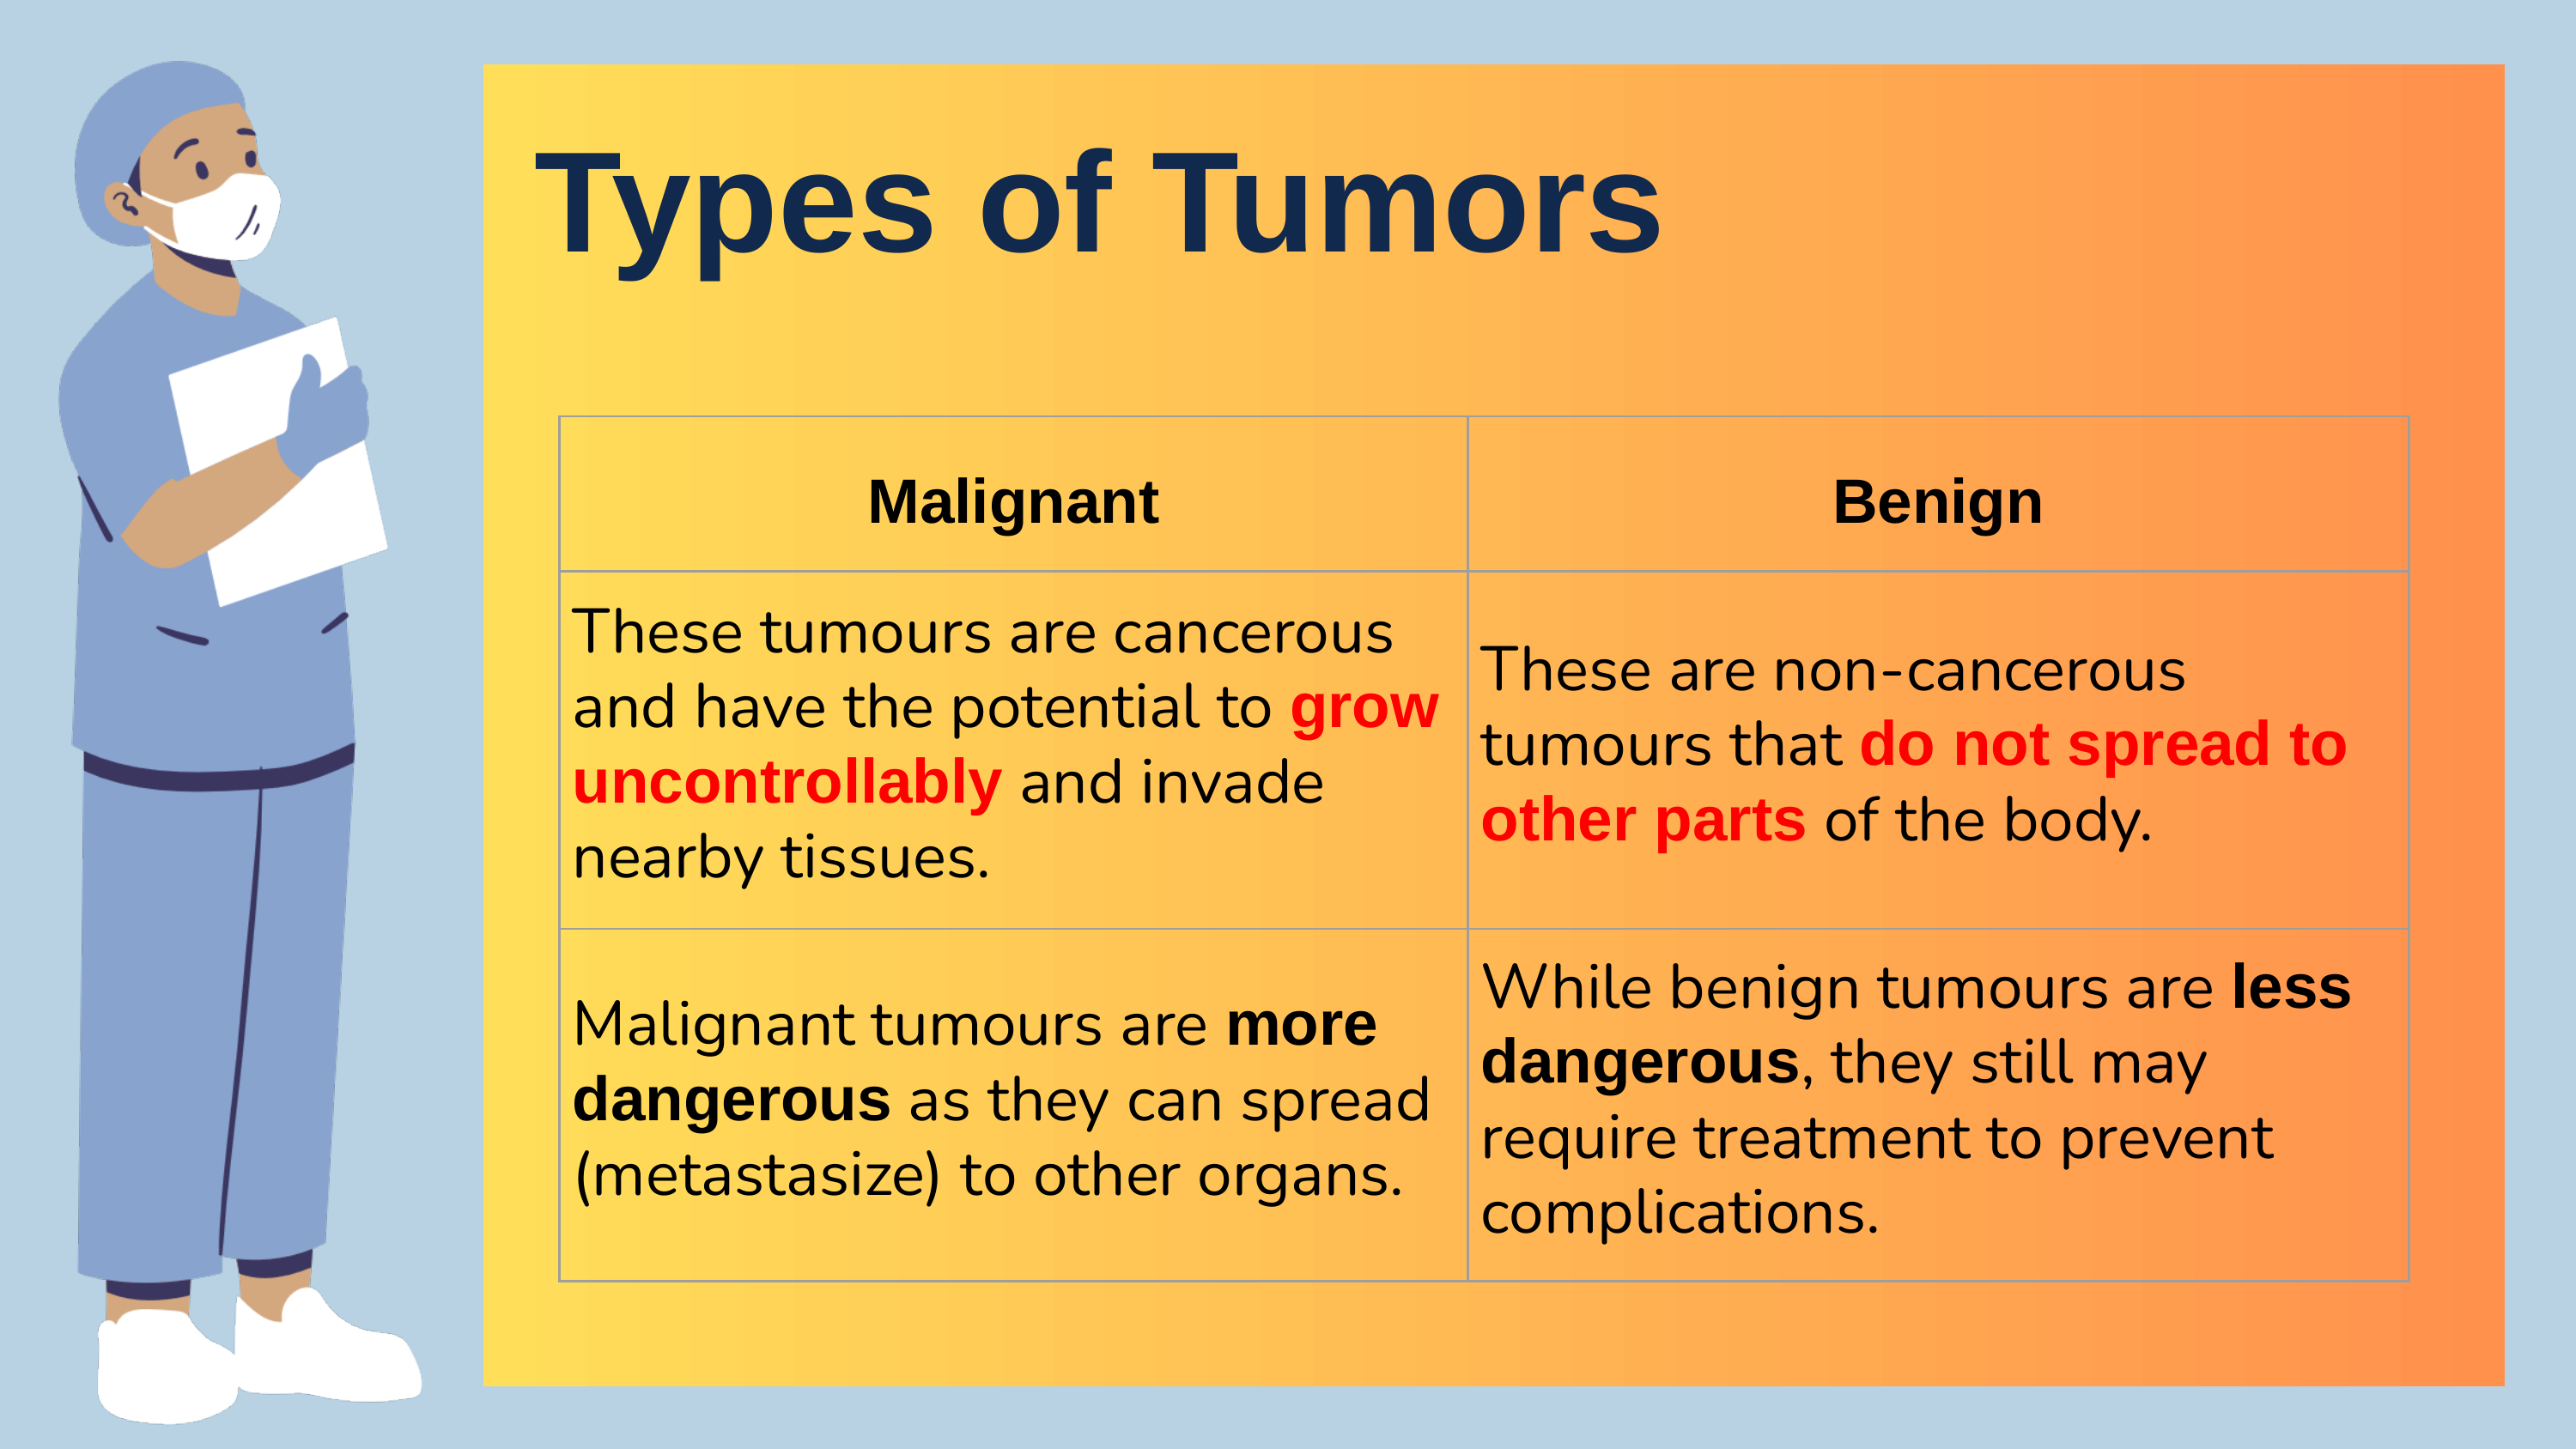

Types of Tumors
| Malignant | Benign |
| --- | --- |
| These tumours are cancerous and have the potential to grow uncontrollably and invade nearby tissues. | These are non-cancerous tumours that do not spread to other parts of the body. |
| Malignant tumours are more dangerous as they can spread (metastasize) to other organs. | While benign tumours are less dangerous, they still may require treatment to prevent complications. |